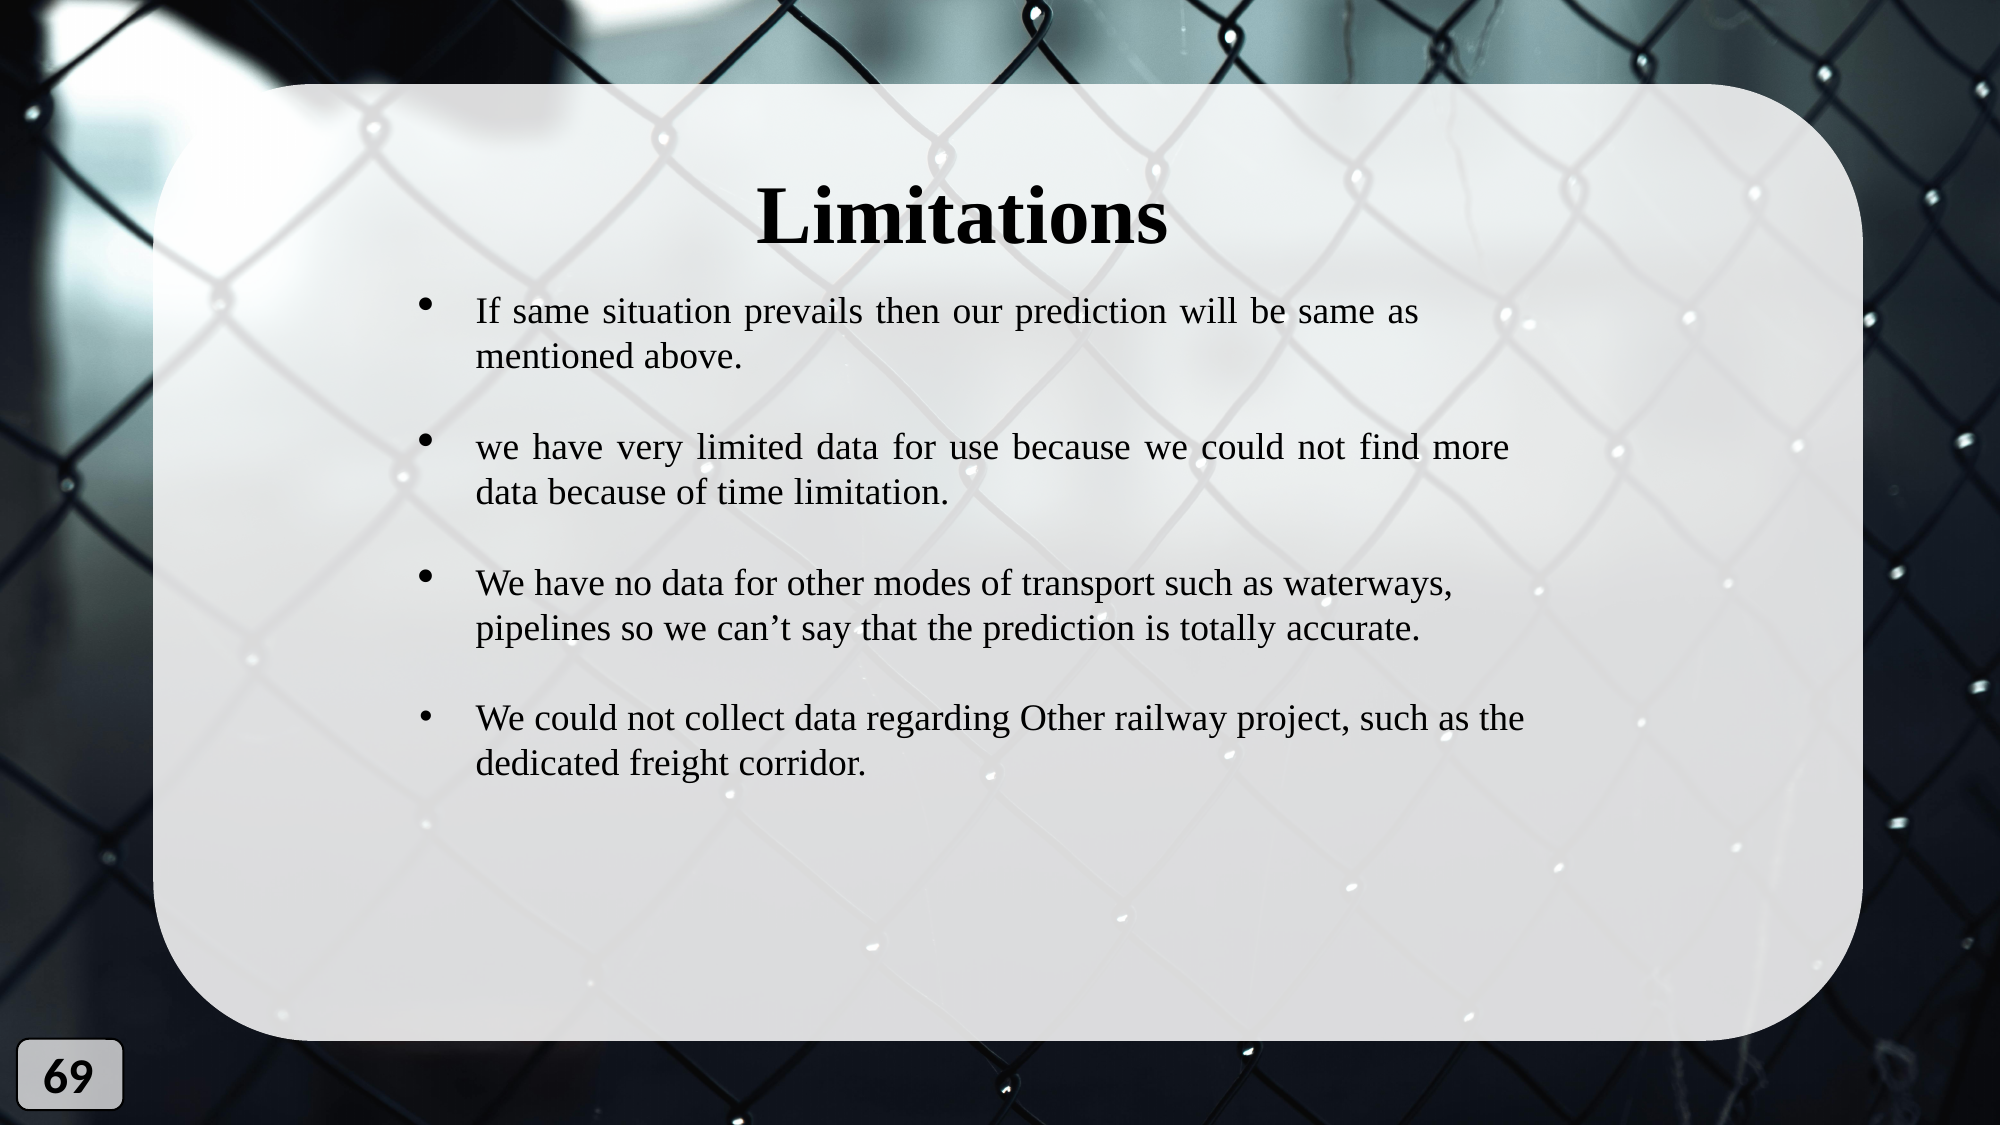

Limitations
If same situation prevails then our prediction will be same as mentioned above.

we have very limited data for use because we could not find more data because of time limitation.

We have no data for other modes of transport such as waterways, pipelines so we can’t say that the prediction is totally accurate.

We could not collect data regarding Other railway project, such as the dedicated freight corridor.
69